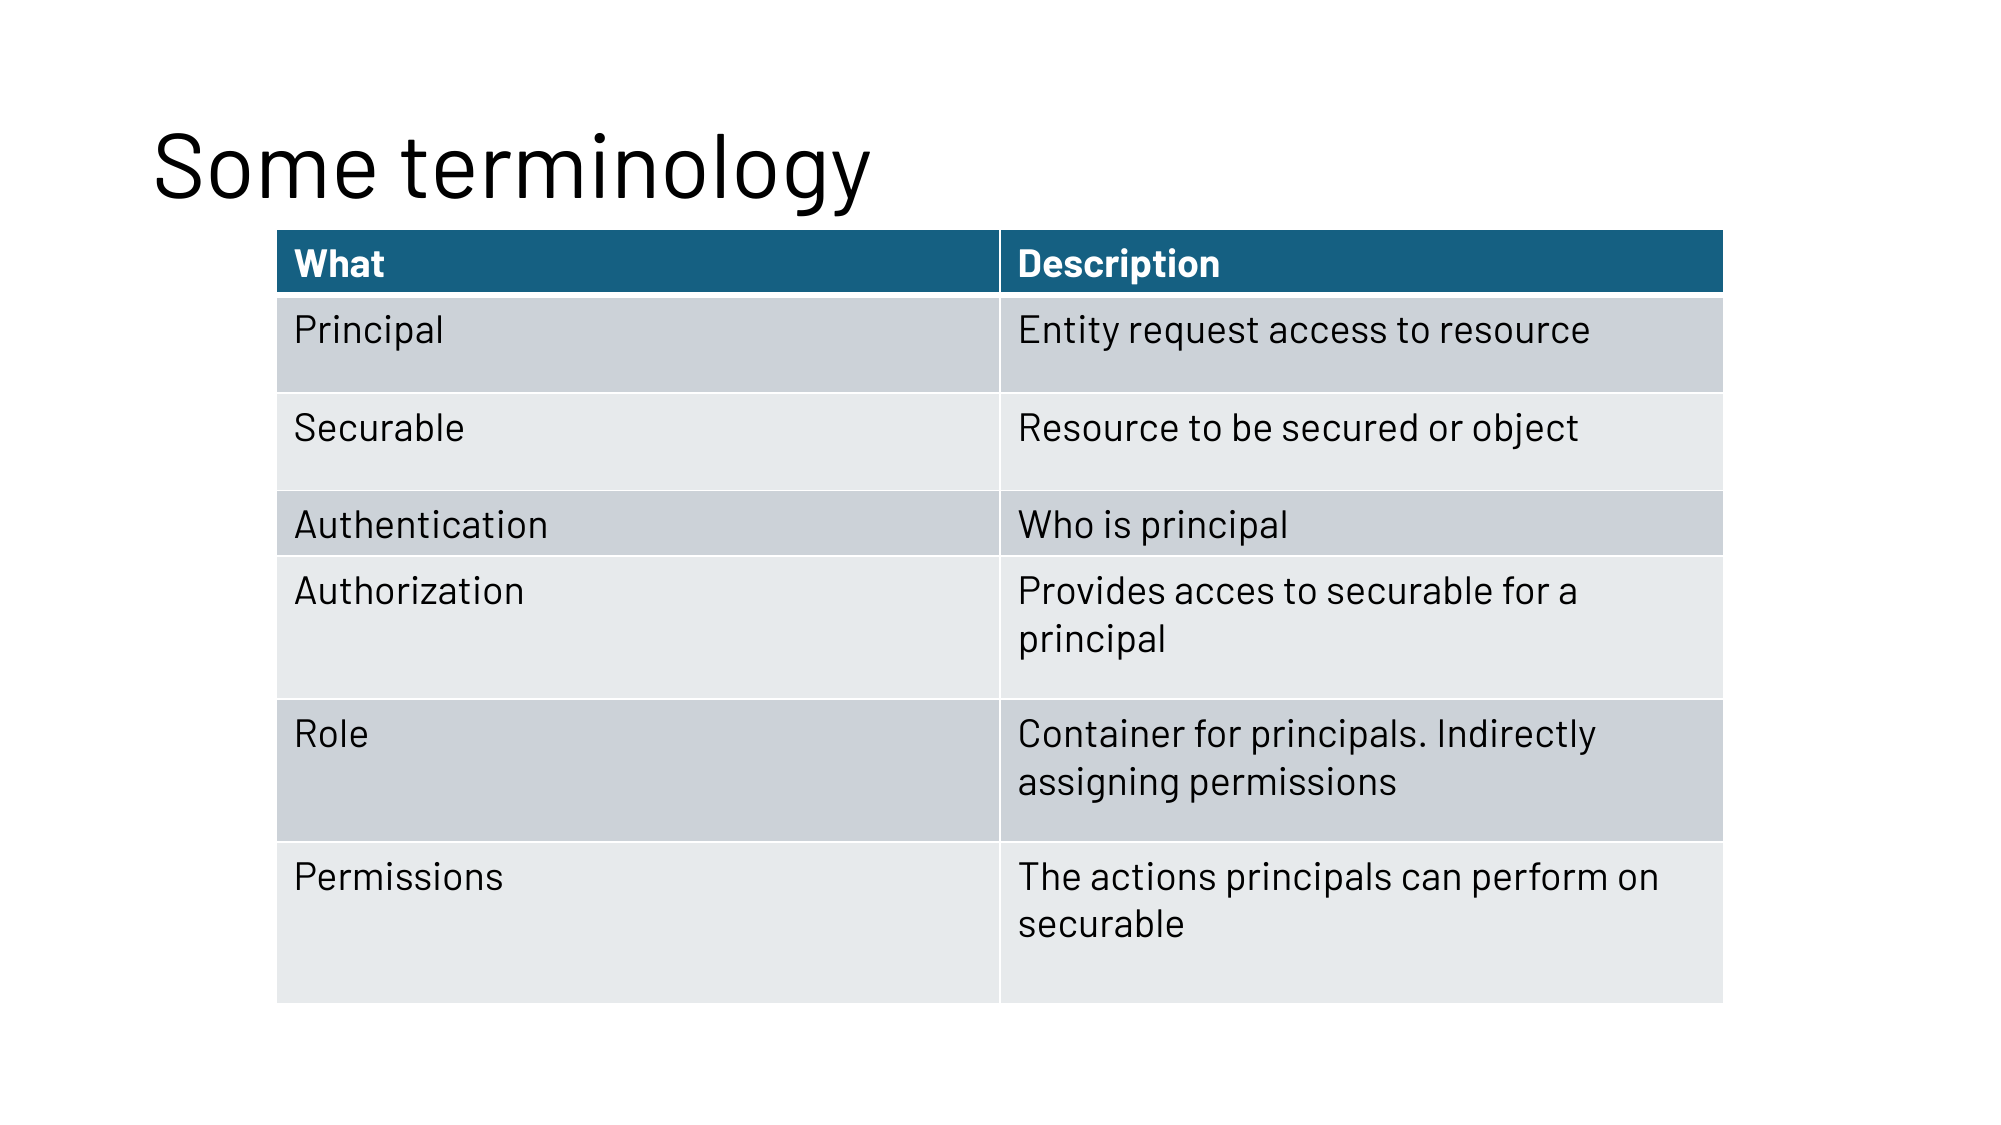

# Some terminology
| What | Description |
| --- | --- |
| Principal | Entity request access to resource |
| Securable | Resource to be secured or object |
| Authentication | Who is principal |
| Authorization | Provides acces to securable for a principal |
| Role | Container for principals. Indirectly assigning permissions |
| Permissions | The actions principals can perform on securable |